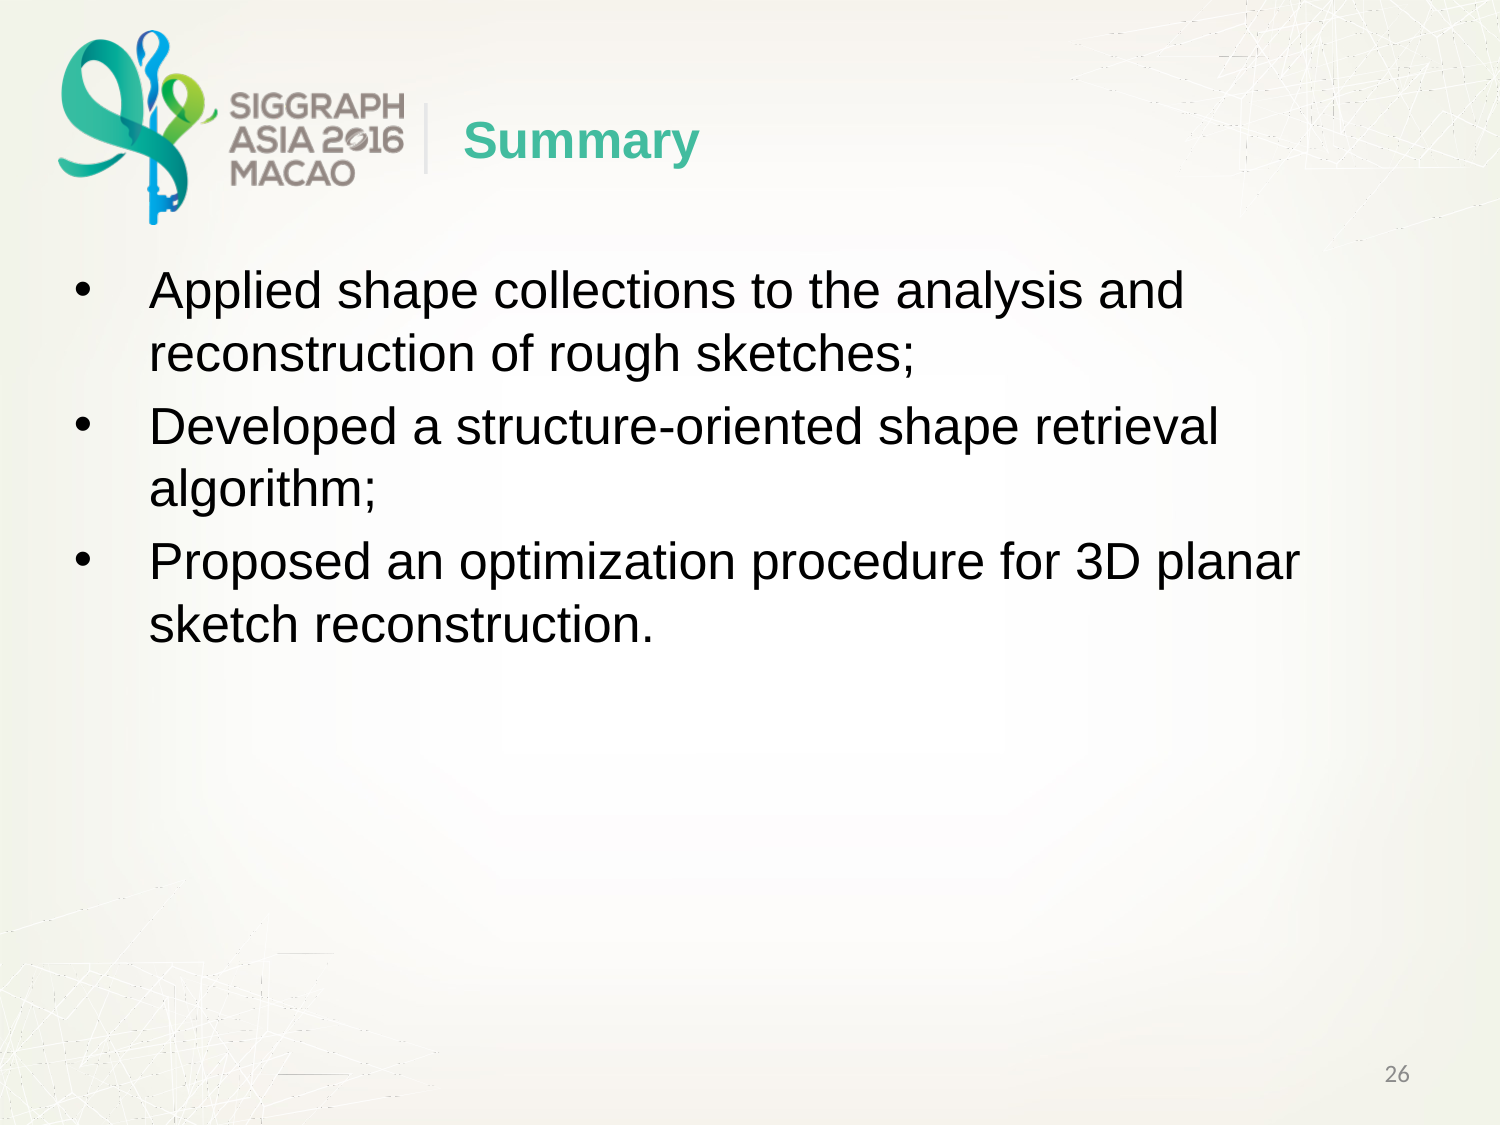

# Summary
Applied shape collections to the analysis and reconstruction of rough sketches;
Developed a structure-oriented shape retrieval algorithm;
Proposed an optimization procedure for 3D planar sketch reconstruction.
26